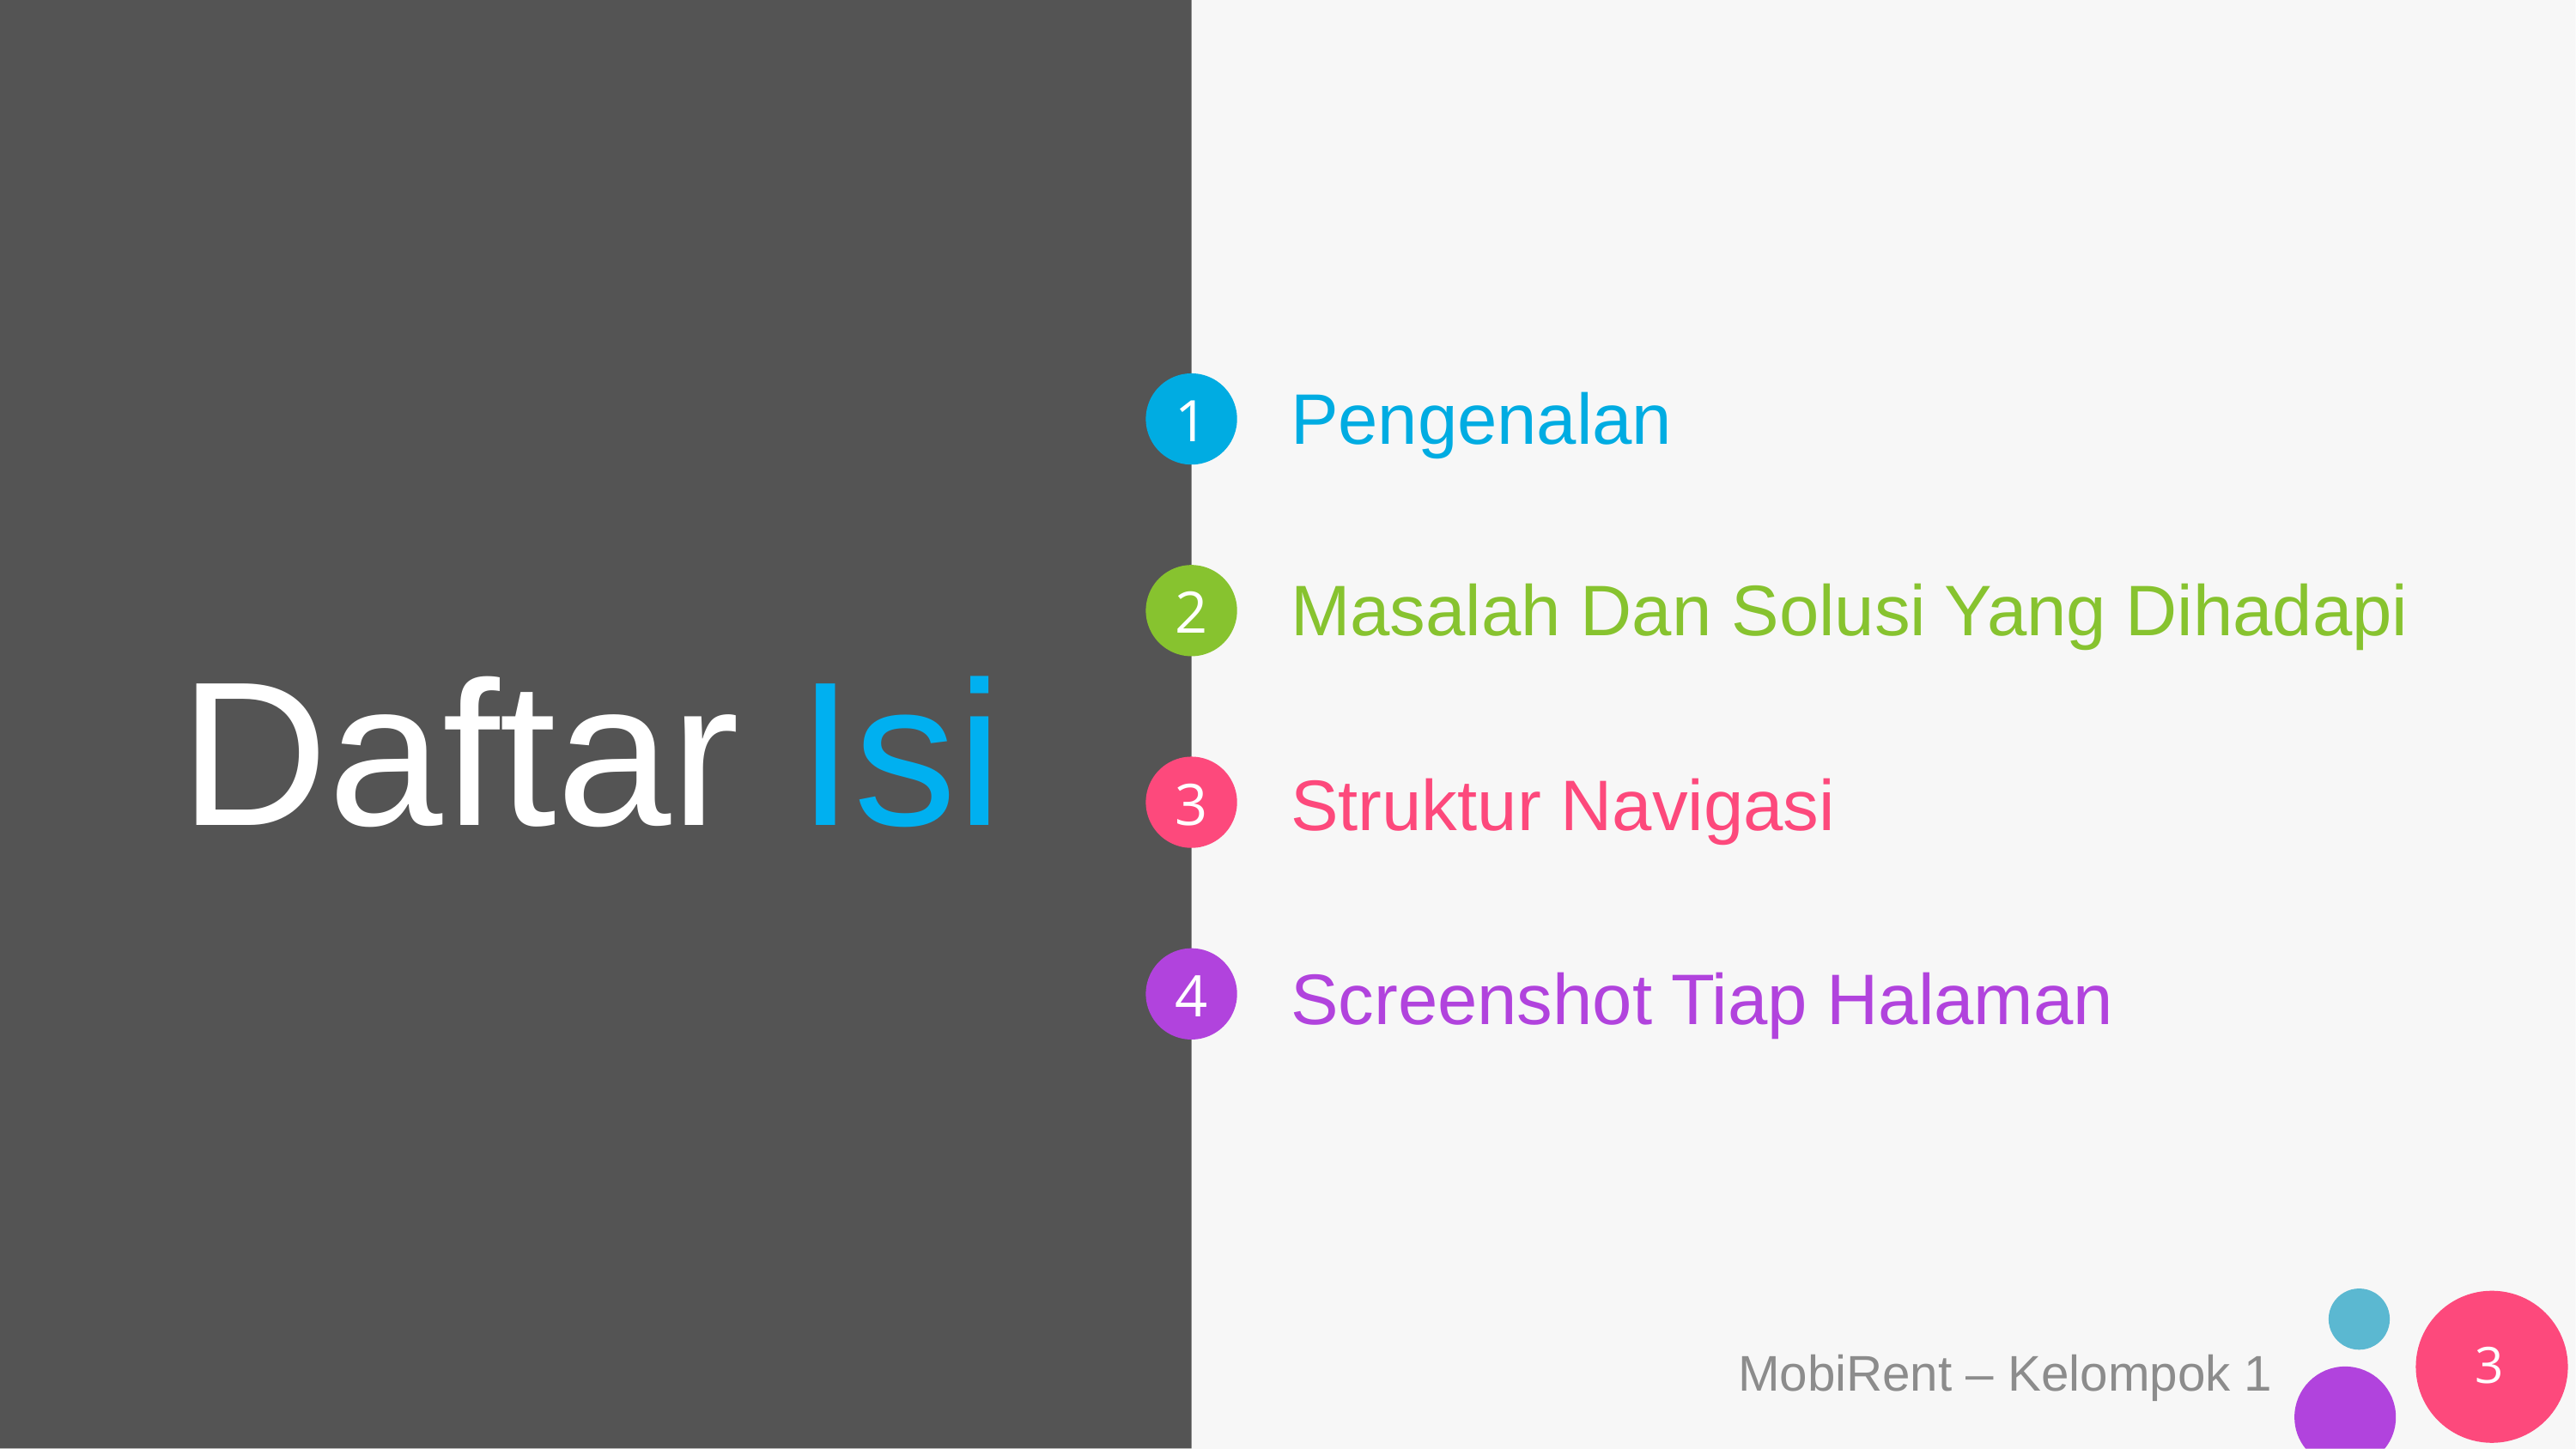

# Daftar Isi
Pengenalan
Masalah Dan Solusi Yang Dihadapi
Struktur Navigasi
Screenshot Tiap Halaman
3
MobiRent – Kelompok 1